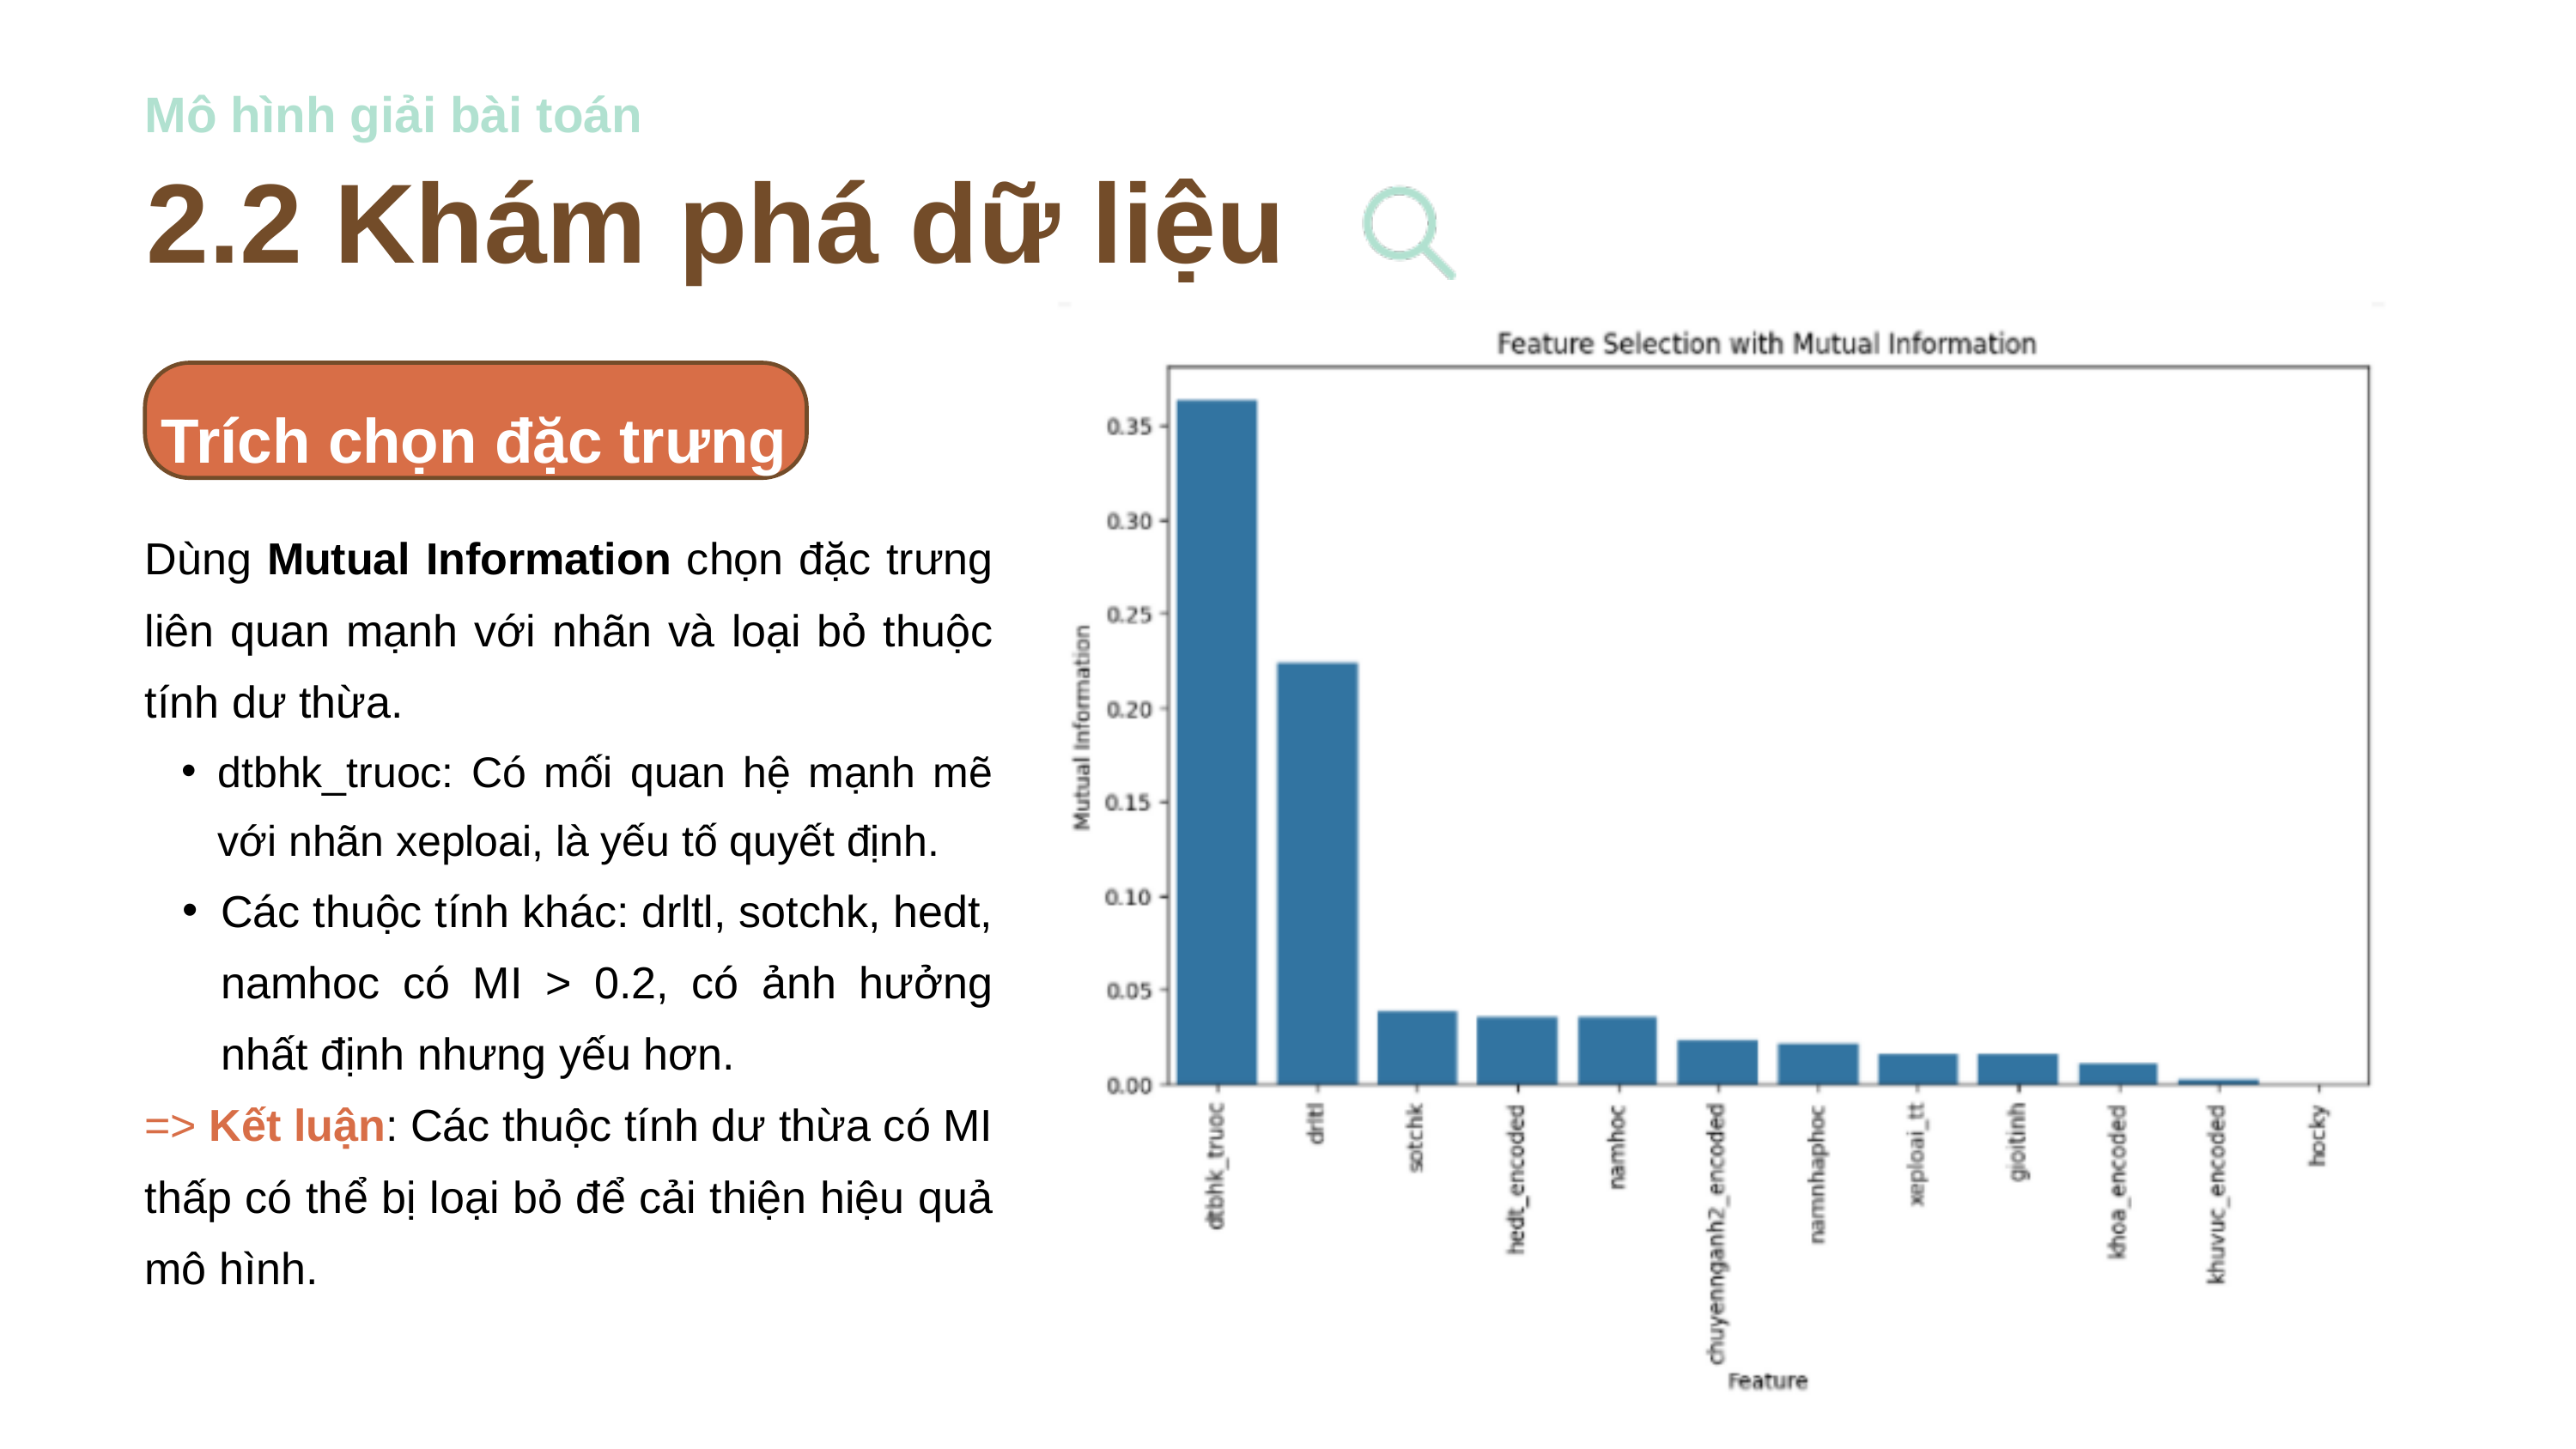

Mô hình giải bài toán
2.2 Khám phá dữ liệu

Trích chọn đặc trưng

Dùng Mutual Information chọn đặc trưng liên quan mạnh với nhãn và loại bỏ thuộc tính dư thừa.
dtbhk_truoc: Có mối quan hệ mạnh mẽ với nhãn xeploai, là yếu tố quyết định.
Các thuộc tính khác: drltl, sotchk, hedt, namhoc có MI > 0.2, có ảnh hưởng nhất định nhưng yếu hơn.
=> Kết luận: Các thuộc tính dư thừa có MI thấp có thể bị loại bỏ để cải thiện hiệu quả mô hình.